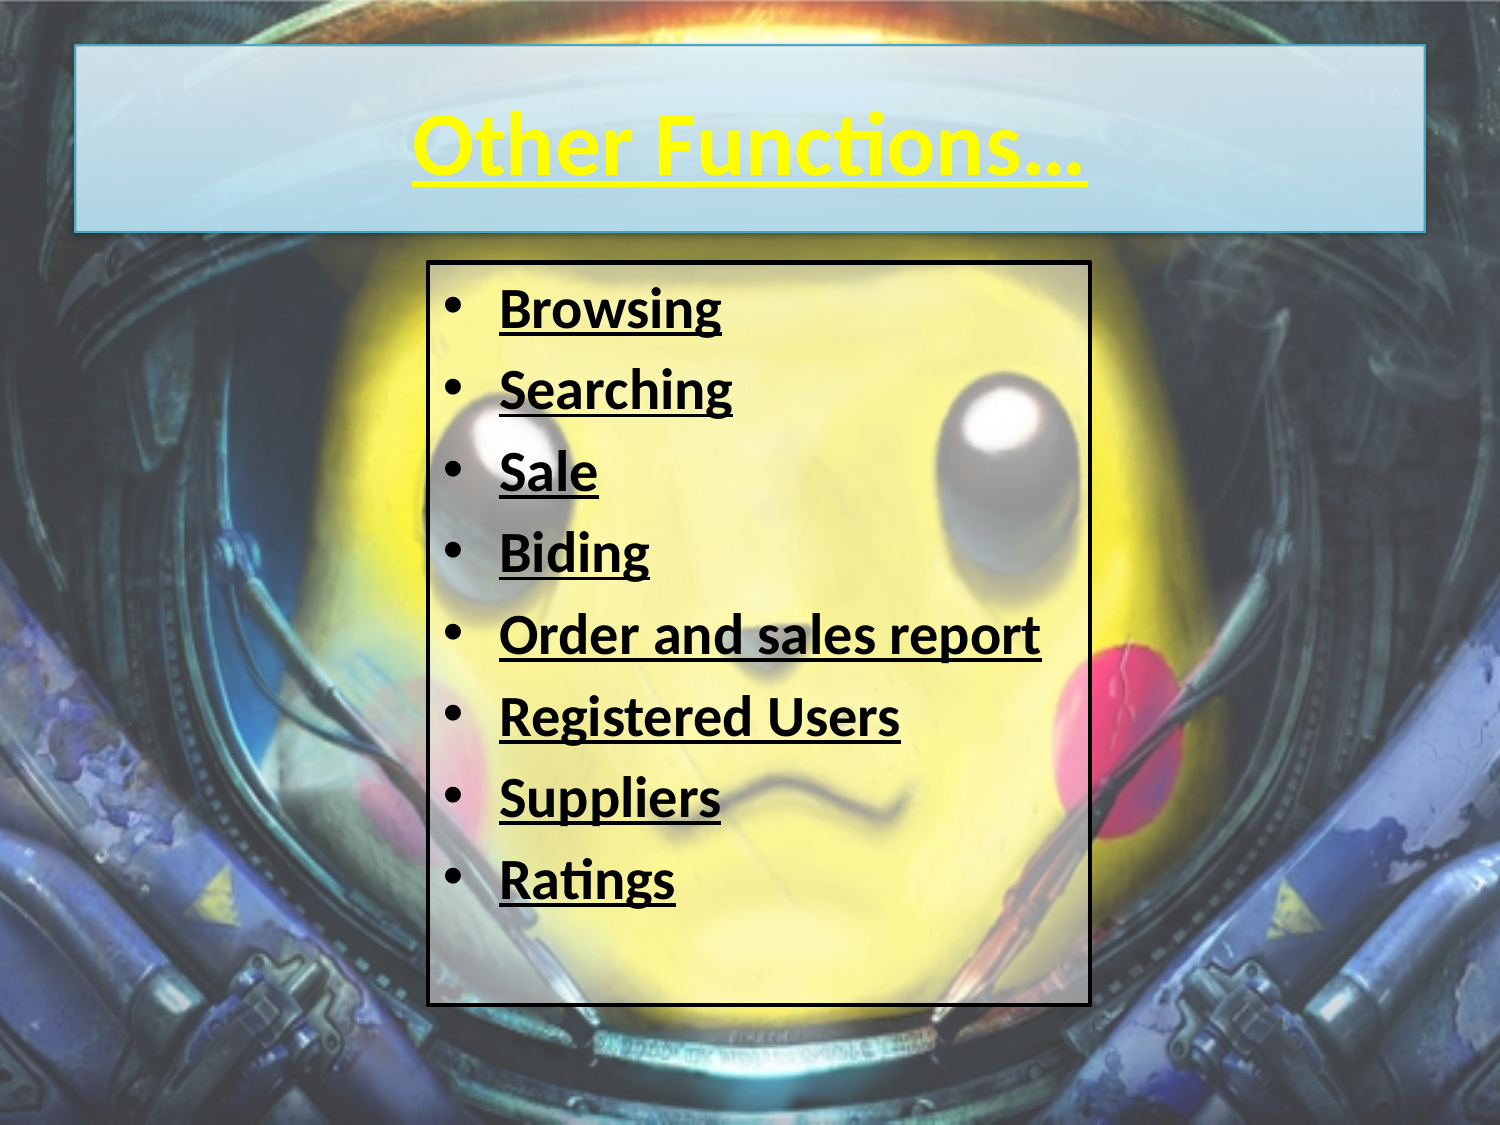

# Other Functions…
Browsing
Searching
Sale
Biding
Order and sales report
Registered Users
Suppliers
Ratings